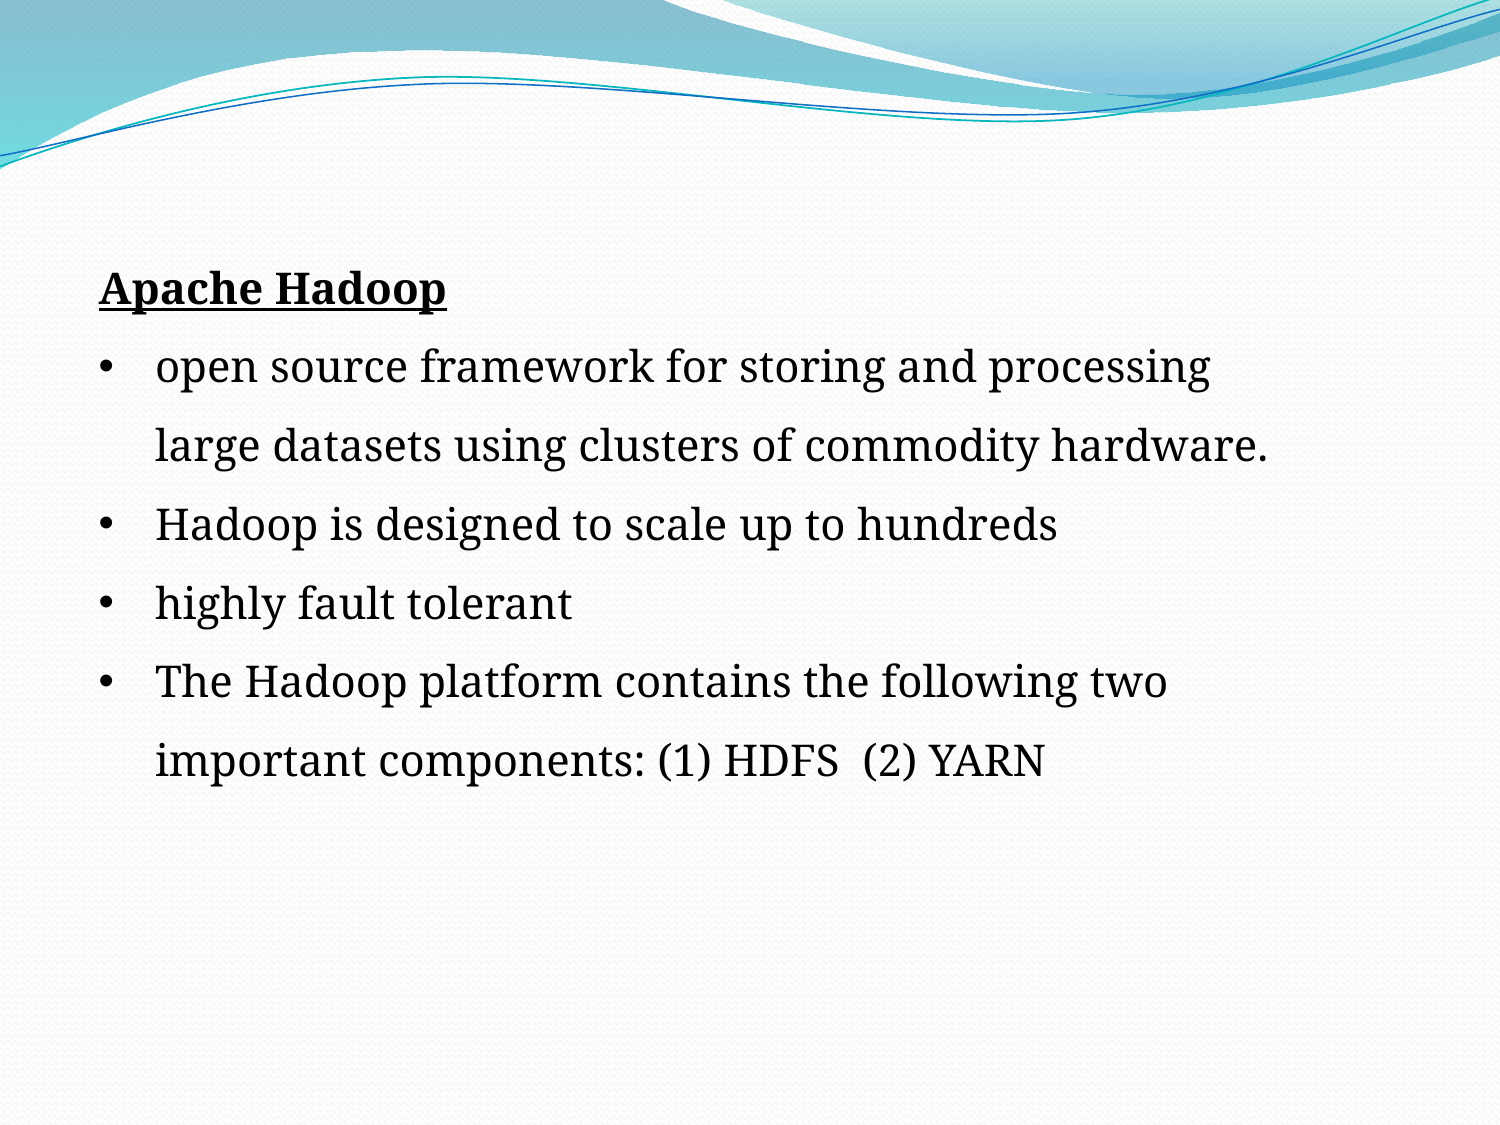

Apache Hadoop
open source framework for storing and processing large datasets using clusters of commodity hardware.
Hadoop is designed to scale up to hundreds
highly fault tolerant
The Hadoop platform contains the following two important components: (1) HDFS  (2) YARN